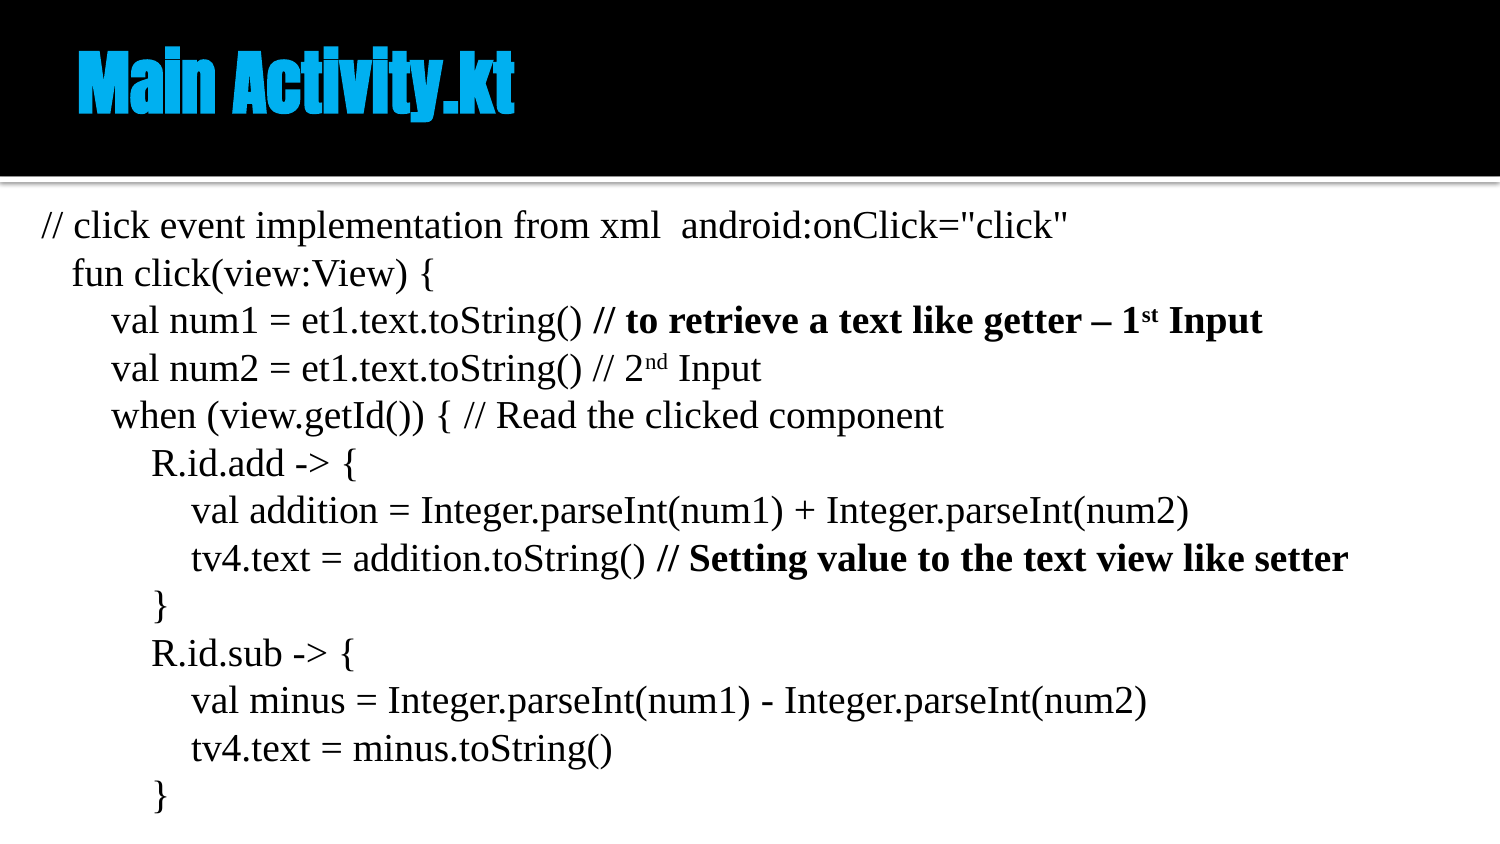

# Main Activity.kt
 // click event implementation from xml  android:onClick="click"
    fun click(view:View) {
        val num1 = et1.text.toString() // to retrieve a text like getter – 1st Input
        val num2 = et1.text.toString() // 2nd Input
        when (view.getId()) { // Read the clicked component
            R.id.add -> {
                val addition = Integer.parseInt(num1) + Integer.parseInt(num2)
                tv4.text = addition.toString() // Setting value to the text view like setter
            }
            R.id.sub -> {
                val minus = Integer.parseInt(num1) - Integer.parseInt(num2)
                tv4.text = minus.toString()
            }